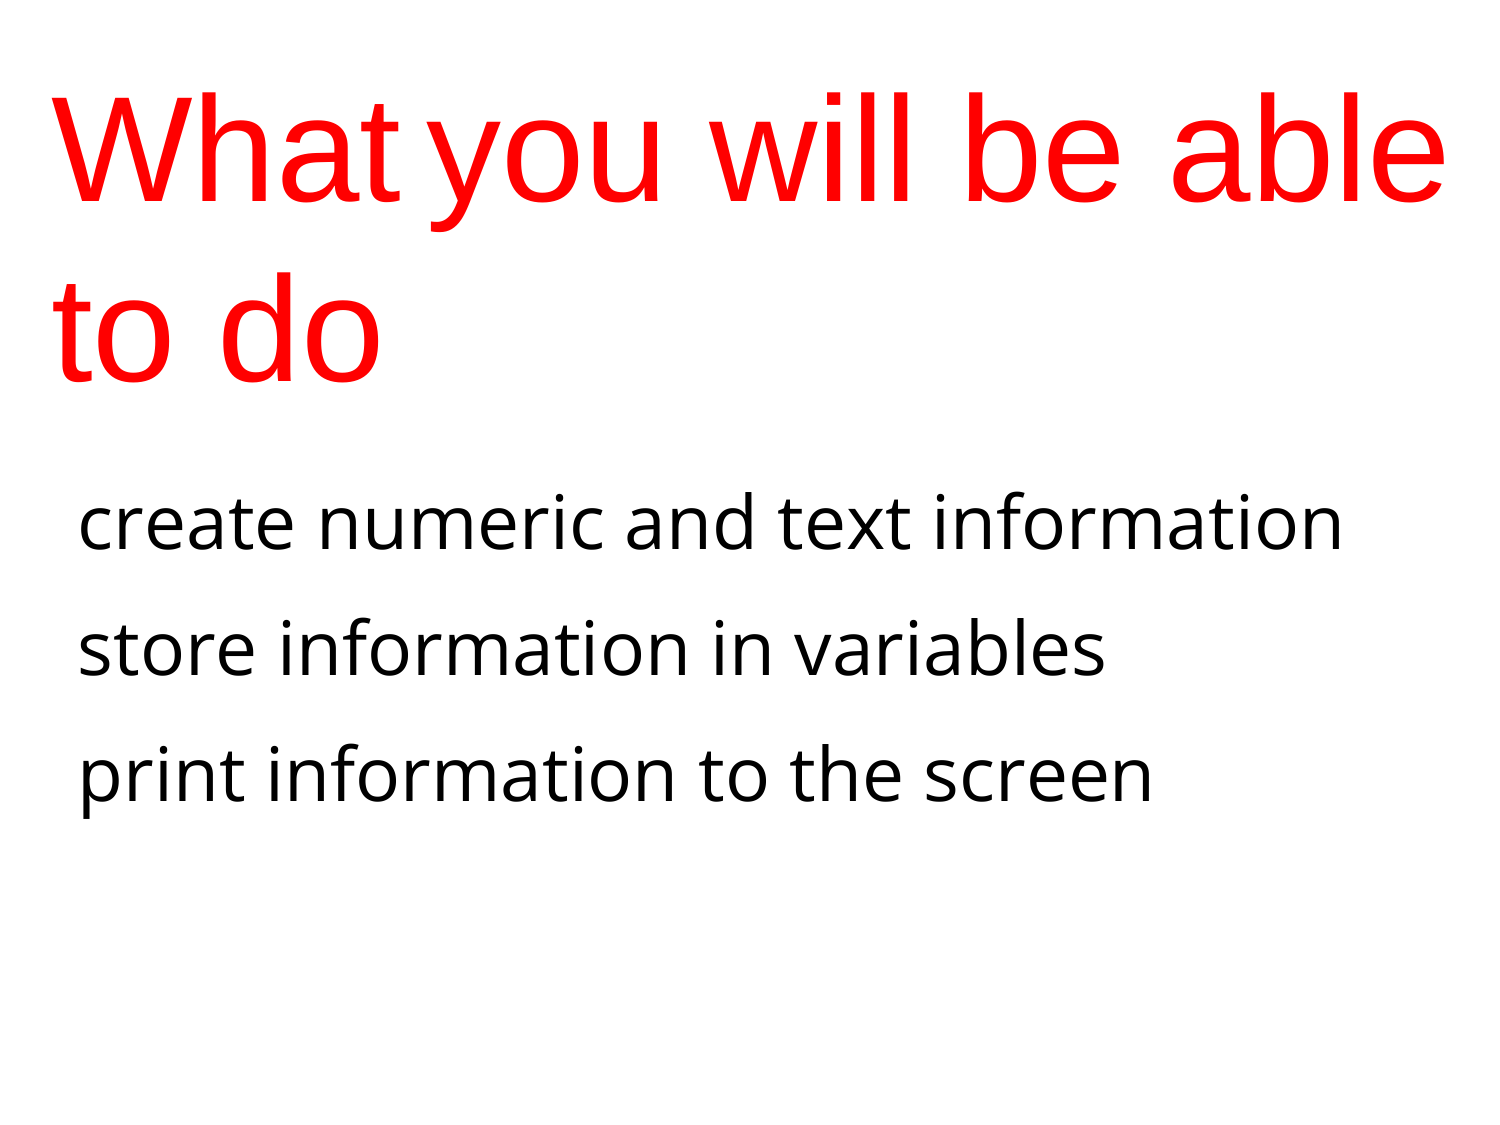

# What you will be able to do
create numeric and text information
store information in variables
print information to the screen